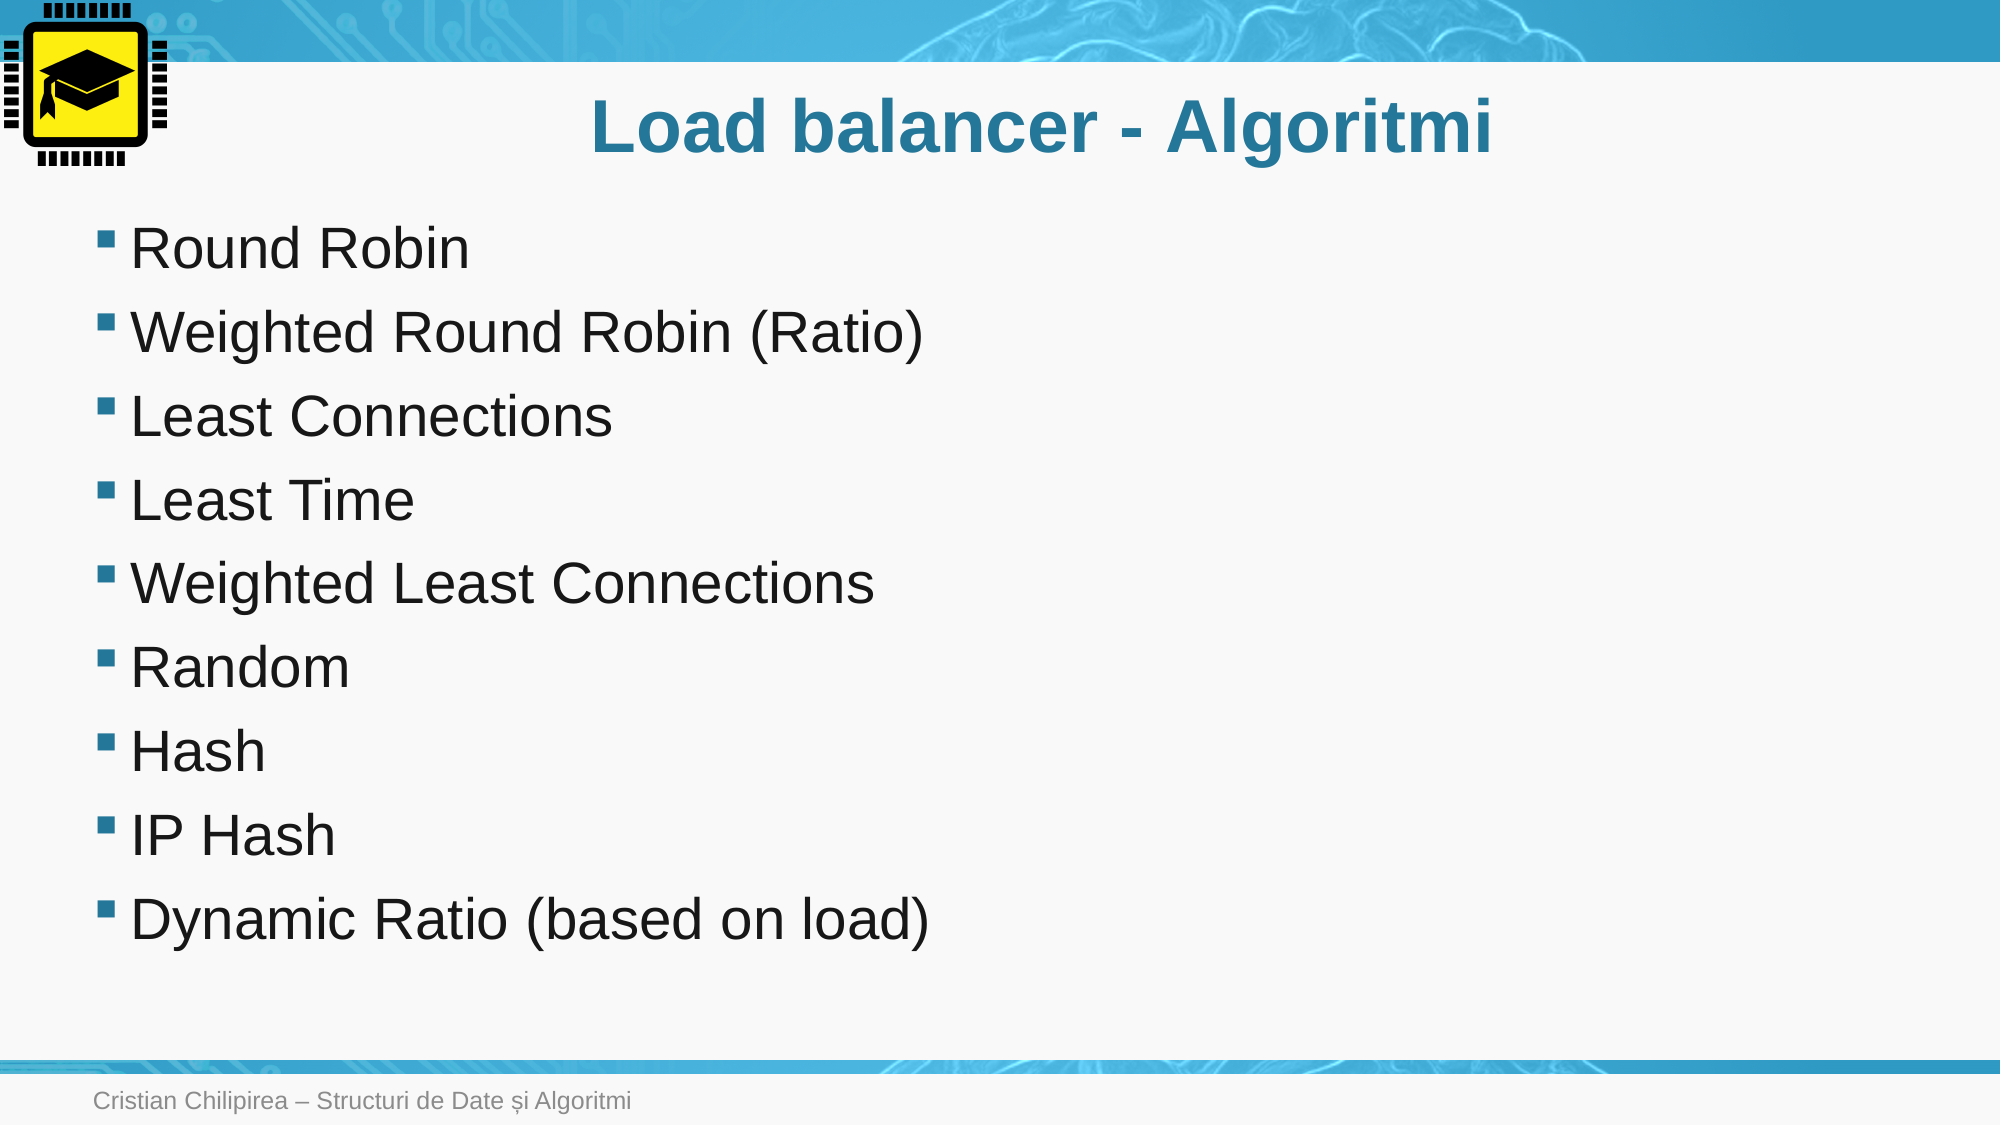

# Load balancer - Algoritmi
Round Robin
Weighted Round Robin (Ratio)
Least Connections
Least Time
Weighted Least Connections
Random
Hash
IP Hash
Dynamic Ratio (based on load)
Cristian Chilipirea – Structuri de Date și Algoritmi